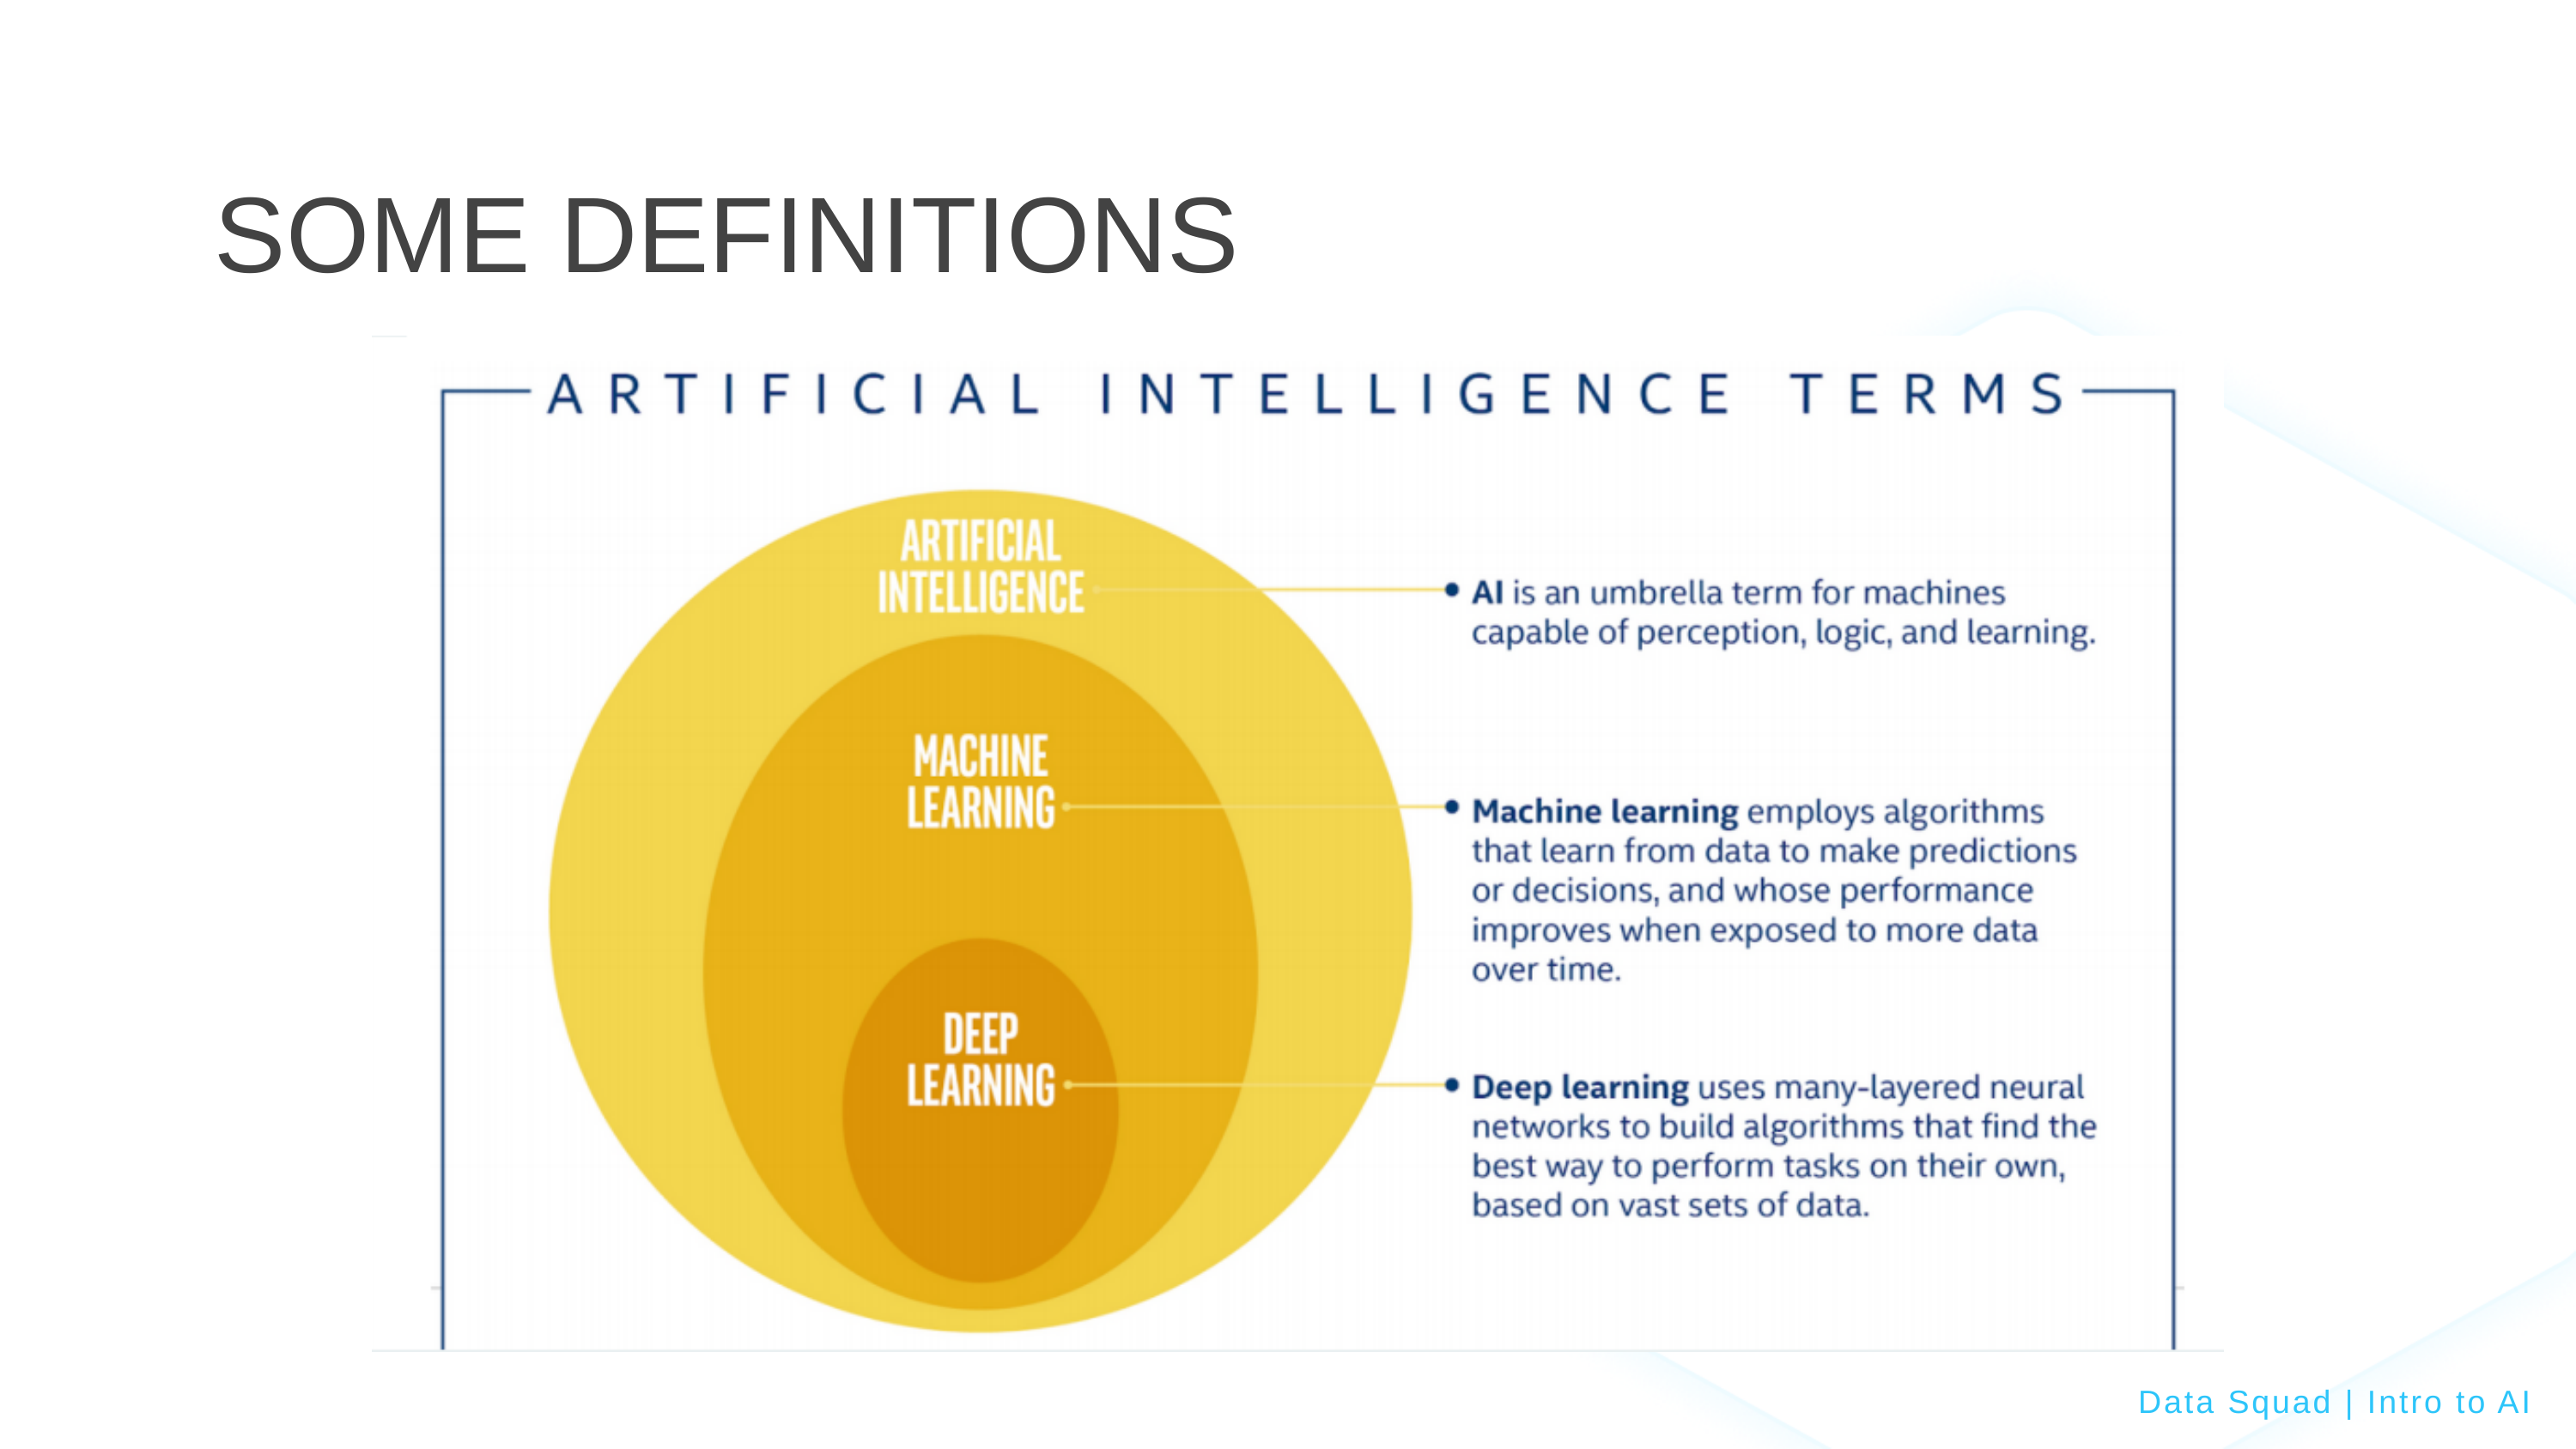

SOME DEFINITIONS

Data Squad | Intro to AI